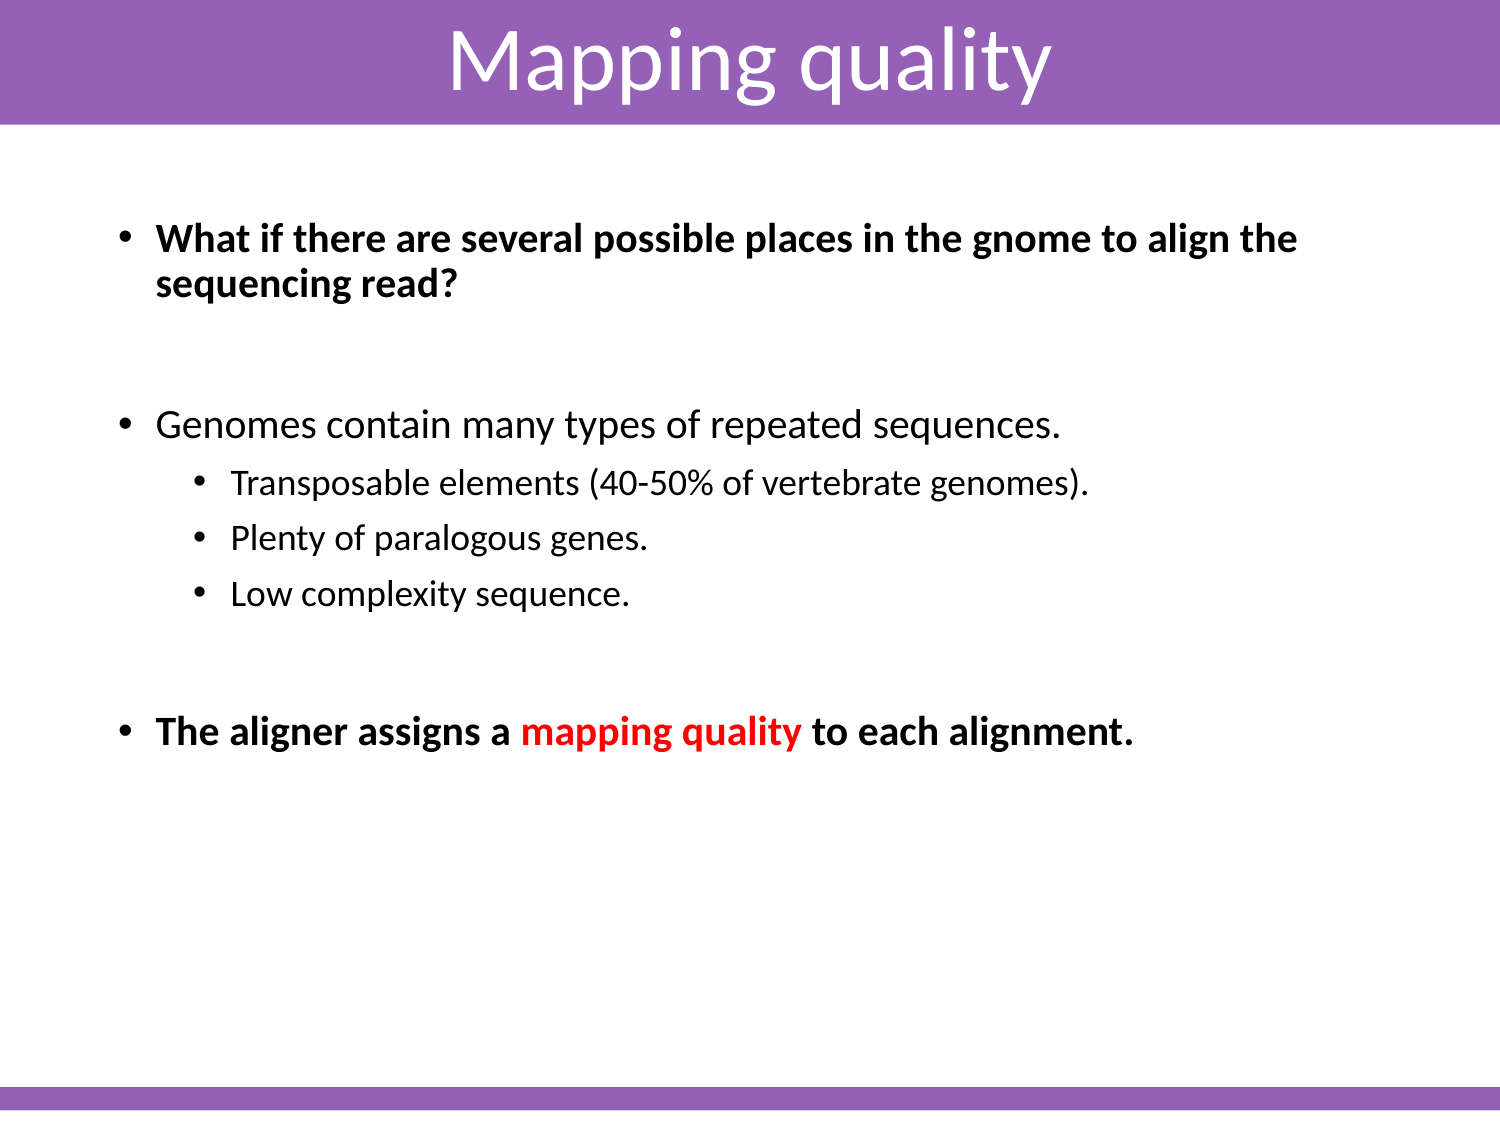

Mapping quality
What if there are several possible places in the gnome to align the sequencing read?

Genomes contain many types of repeated sequences.
Transposable elements (40-50% of vertebrate genomes).
Plenty of paralogous genes.
Low complexity sequence.

The aligner assigns a mapping quality to each alignment.